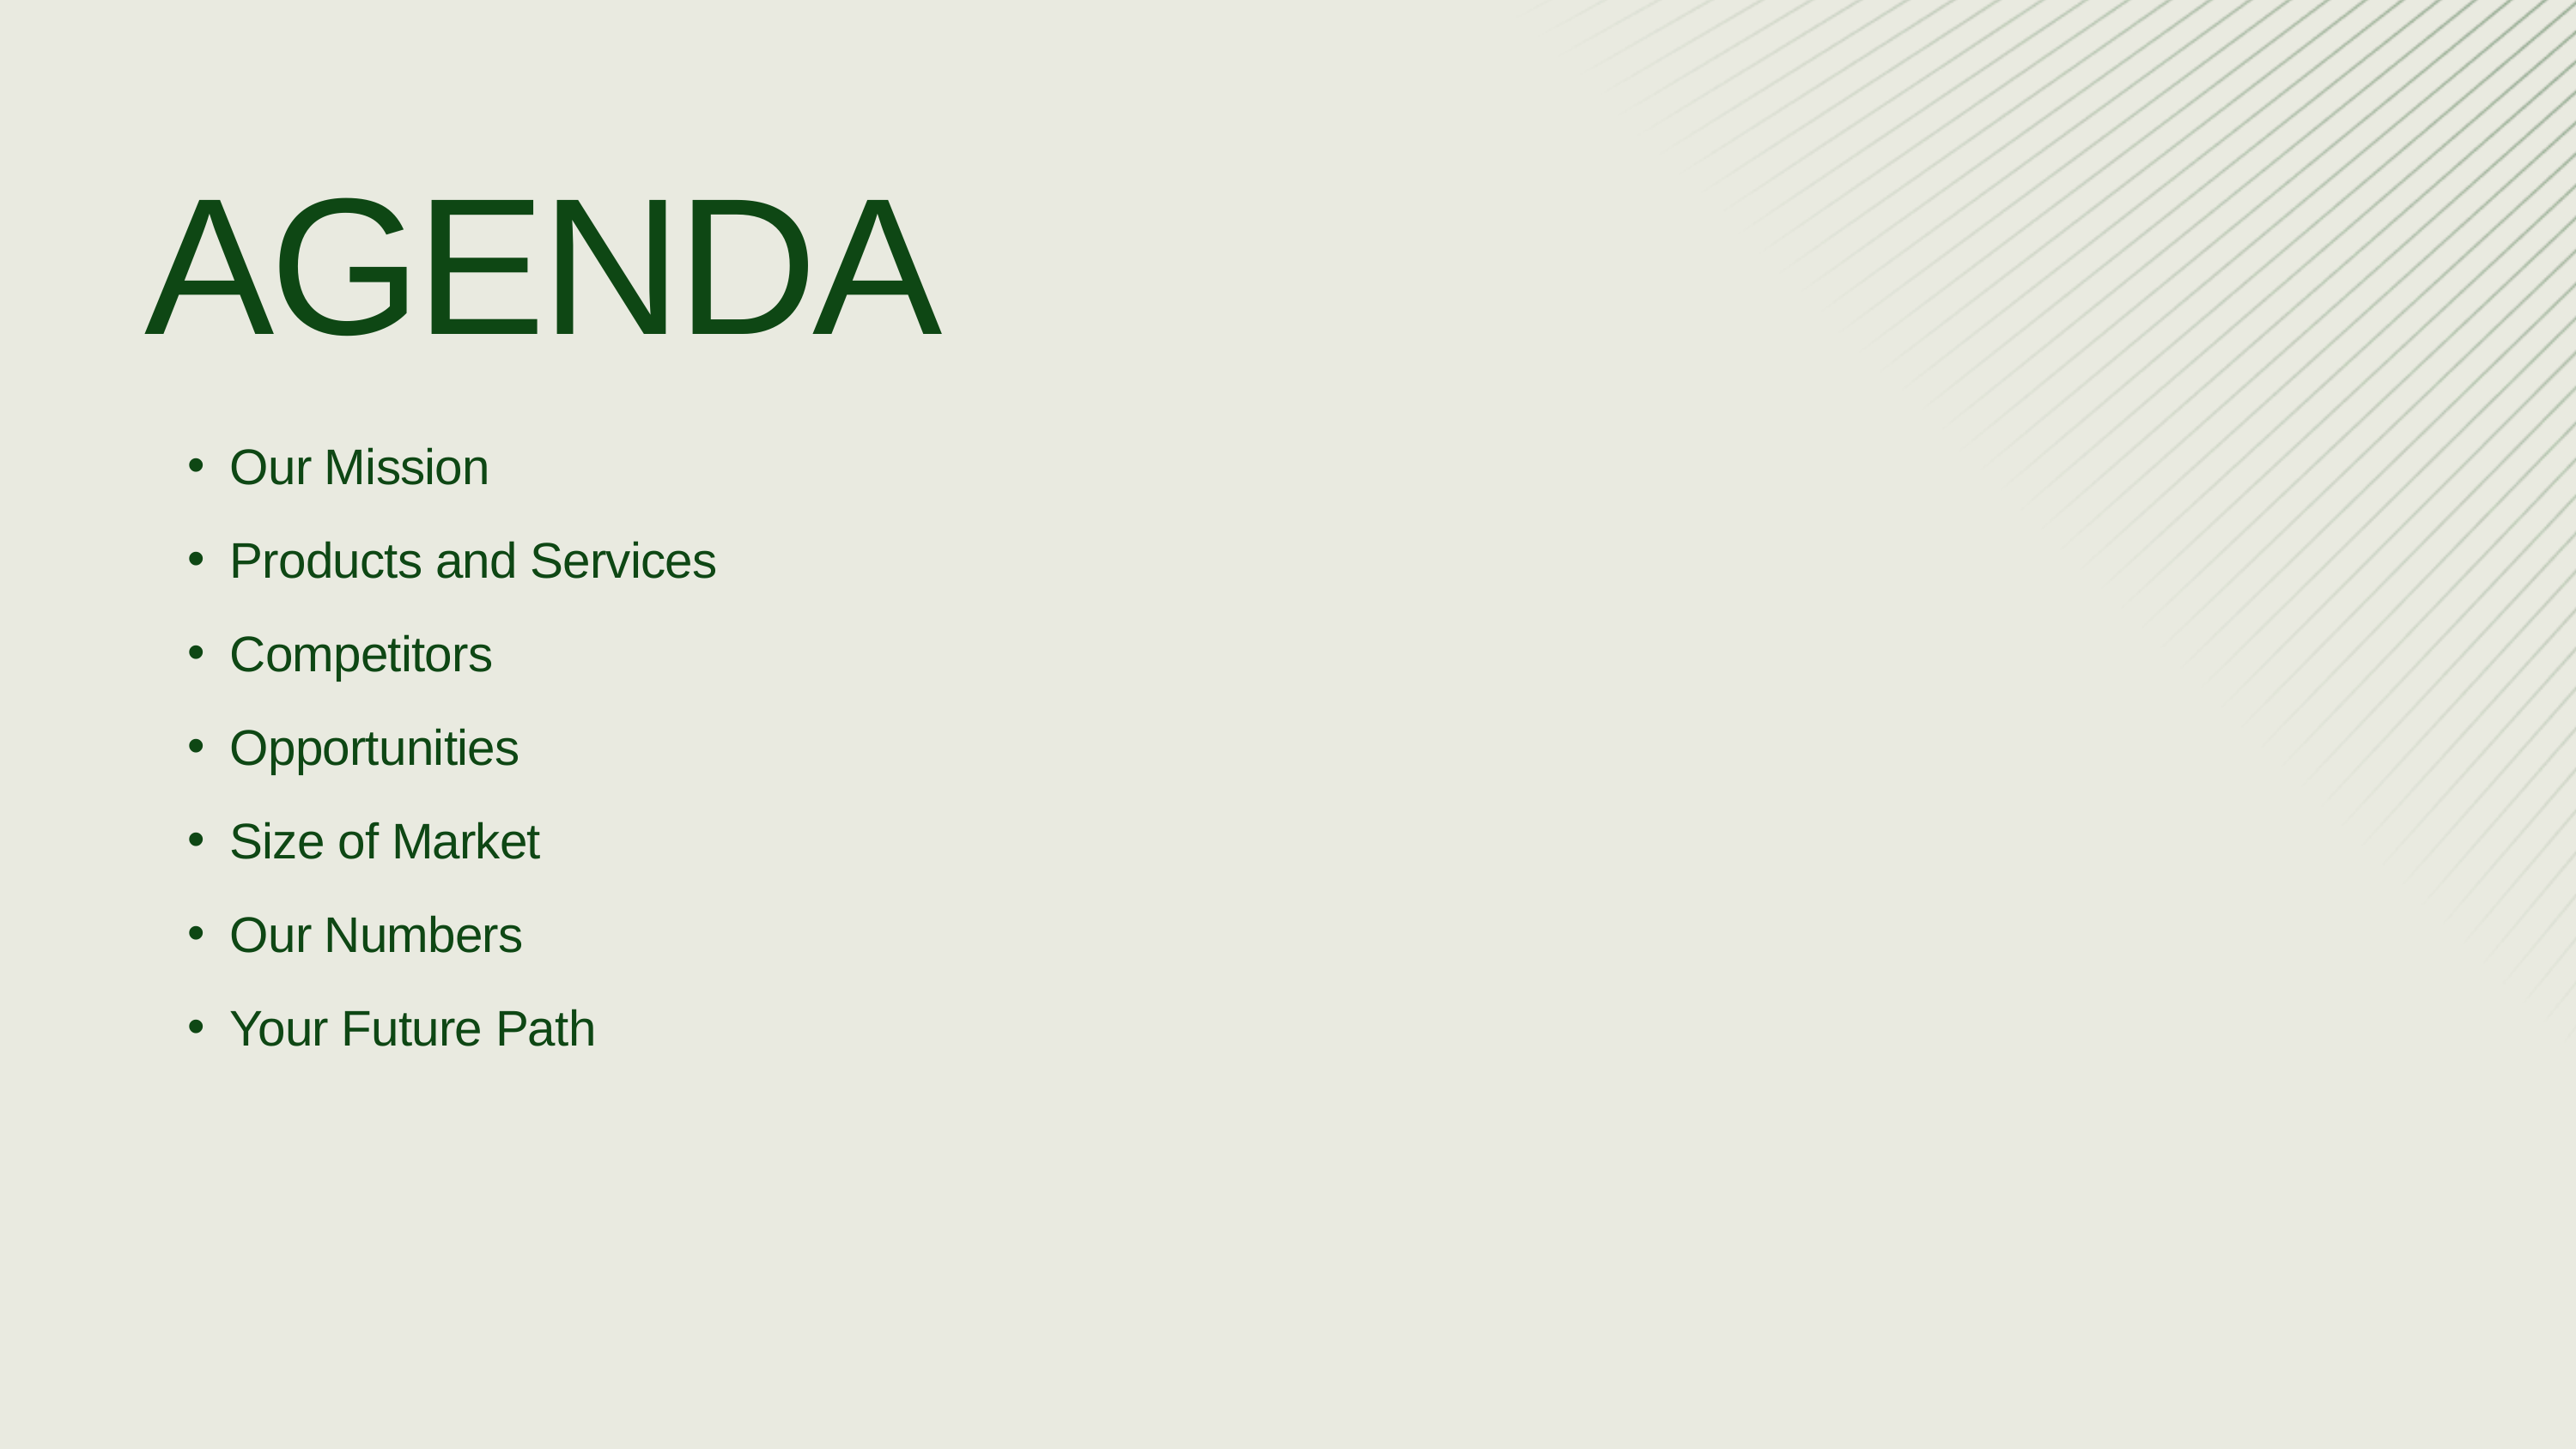

AGENDA
Our Mission
Products and Services
Competitors
Opportunities
Size of Market
Our Numbers
Your Future Path